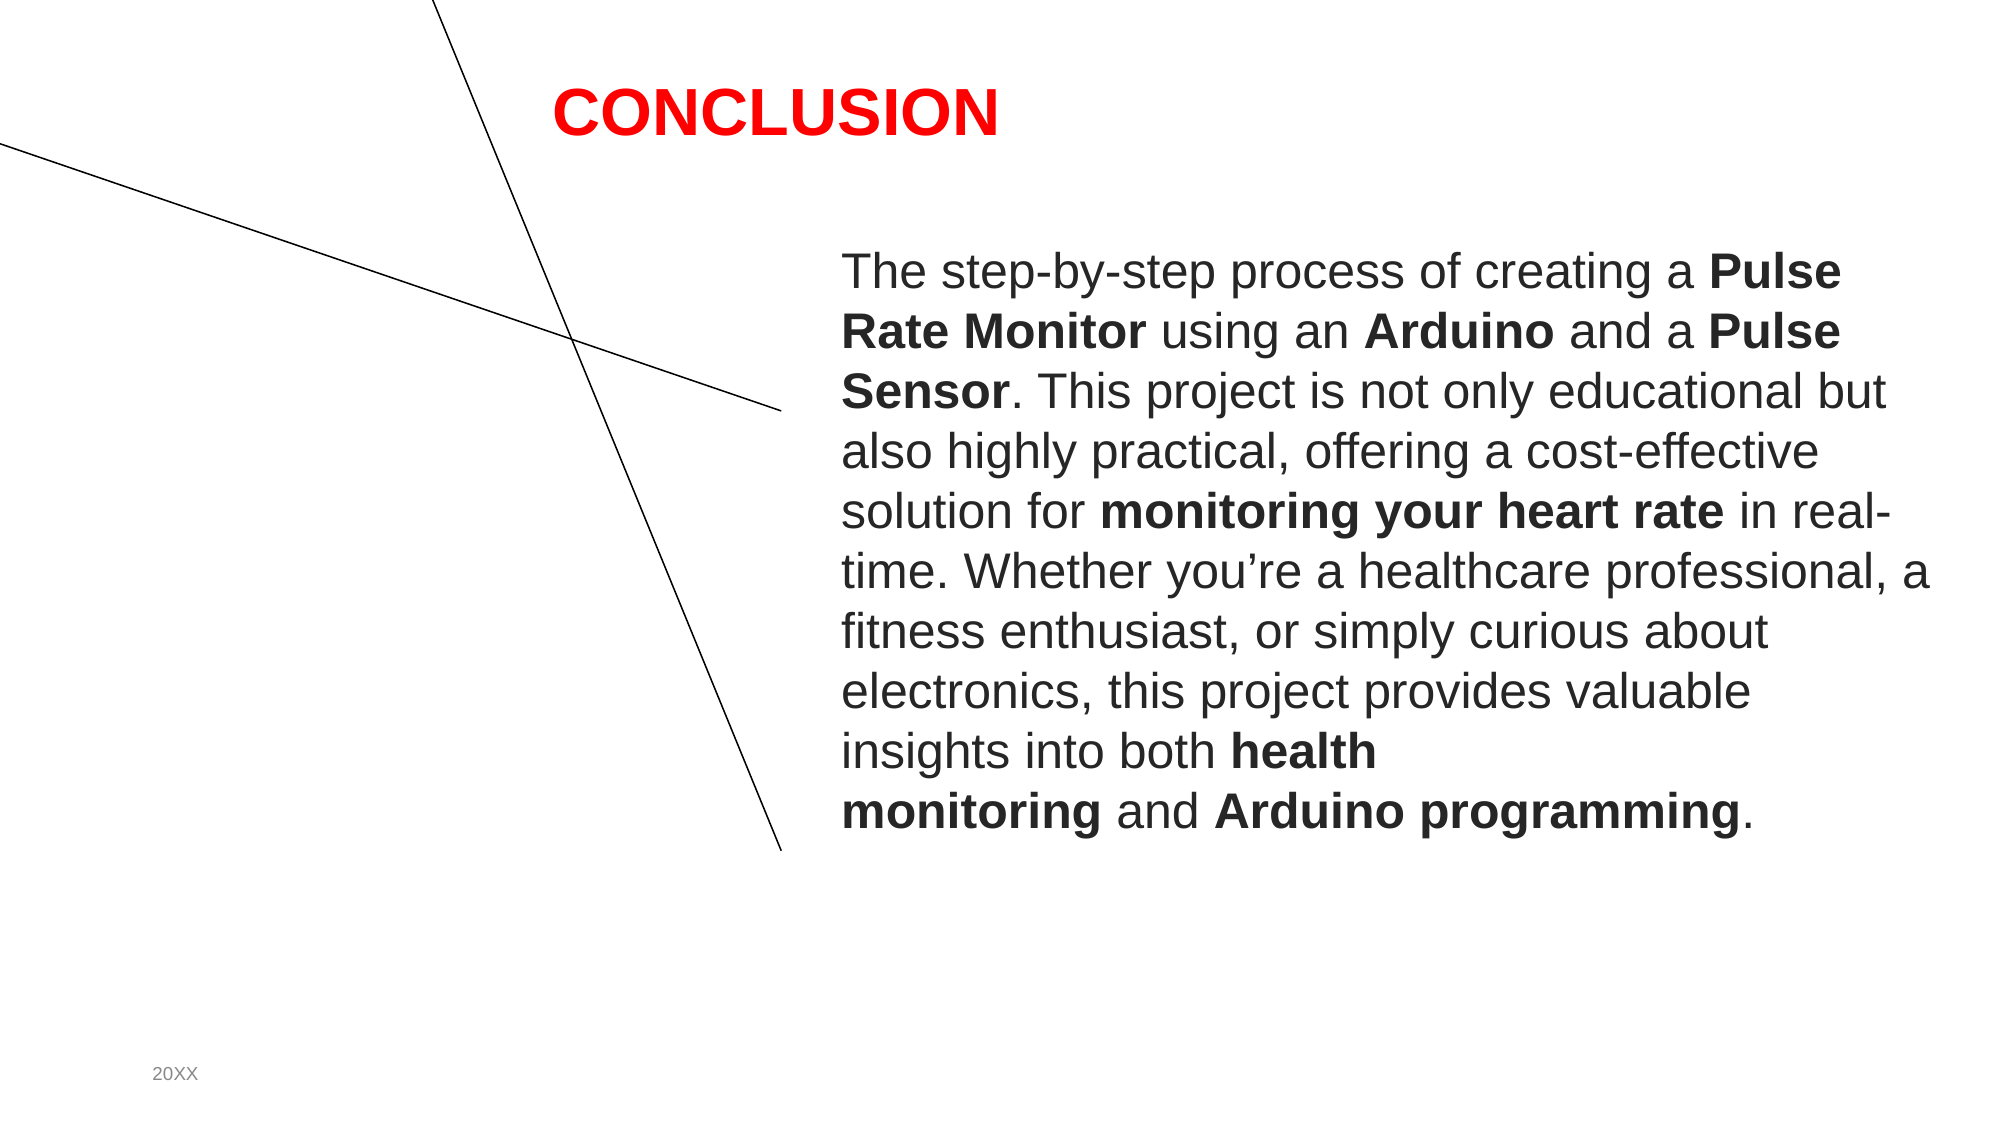

# CONCLUSION

The step-by-step process of creating a Pulse Rate Monitor using an Arduino and a Pulse Sensor. This project is not only educational but also highly practical, offering a cost-effective solution for monitoring your heart rate in real-time. Whether you’re a healthcare professional, a fitness enthusiast, or simply curious about electronics, this project provides valuable insights into both health monitoring and Arduino programming.
20XX